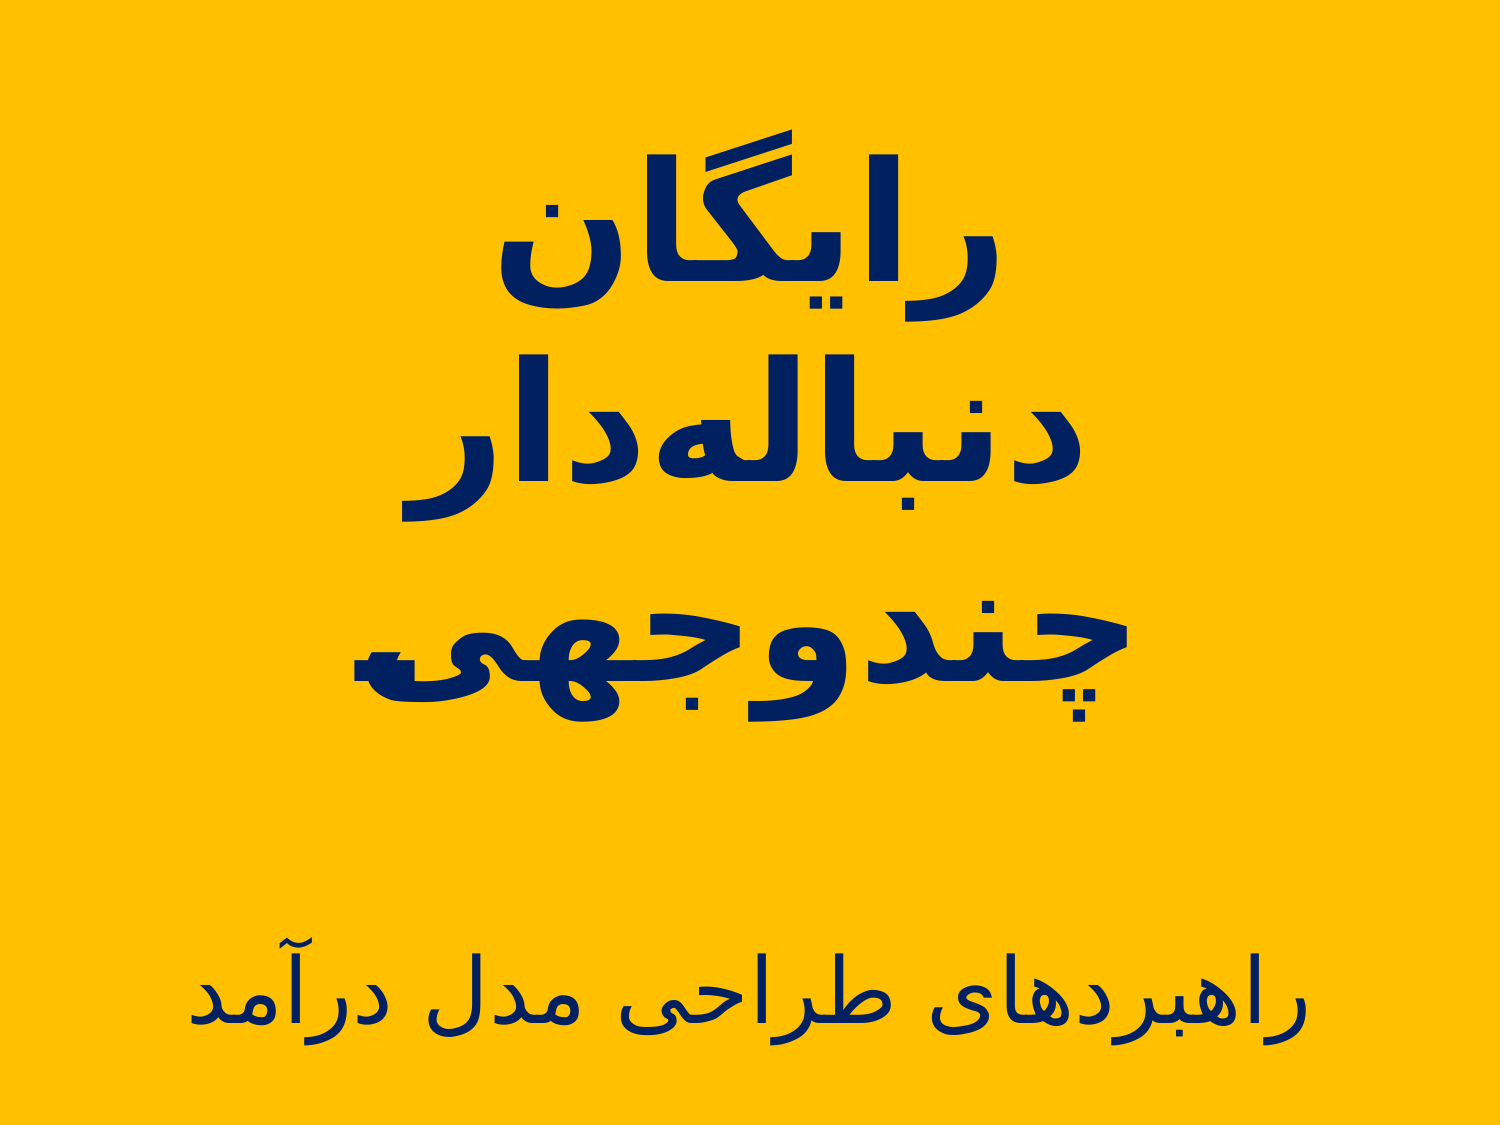

رایگان
دنباله‌دار
چندوجهی
راهبردهای طراحی مدل درآمد